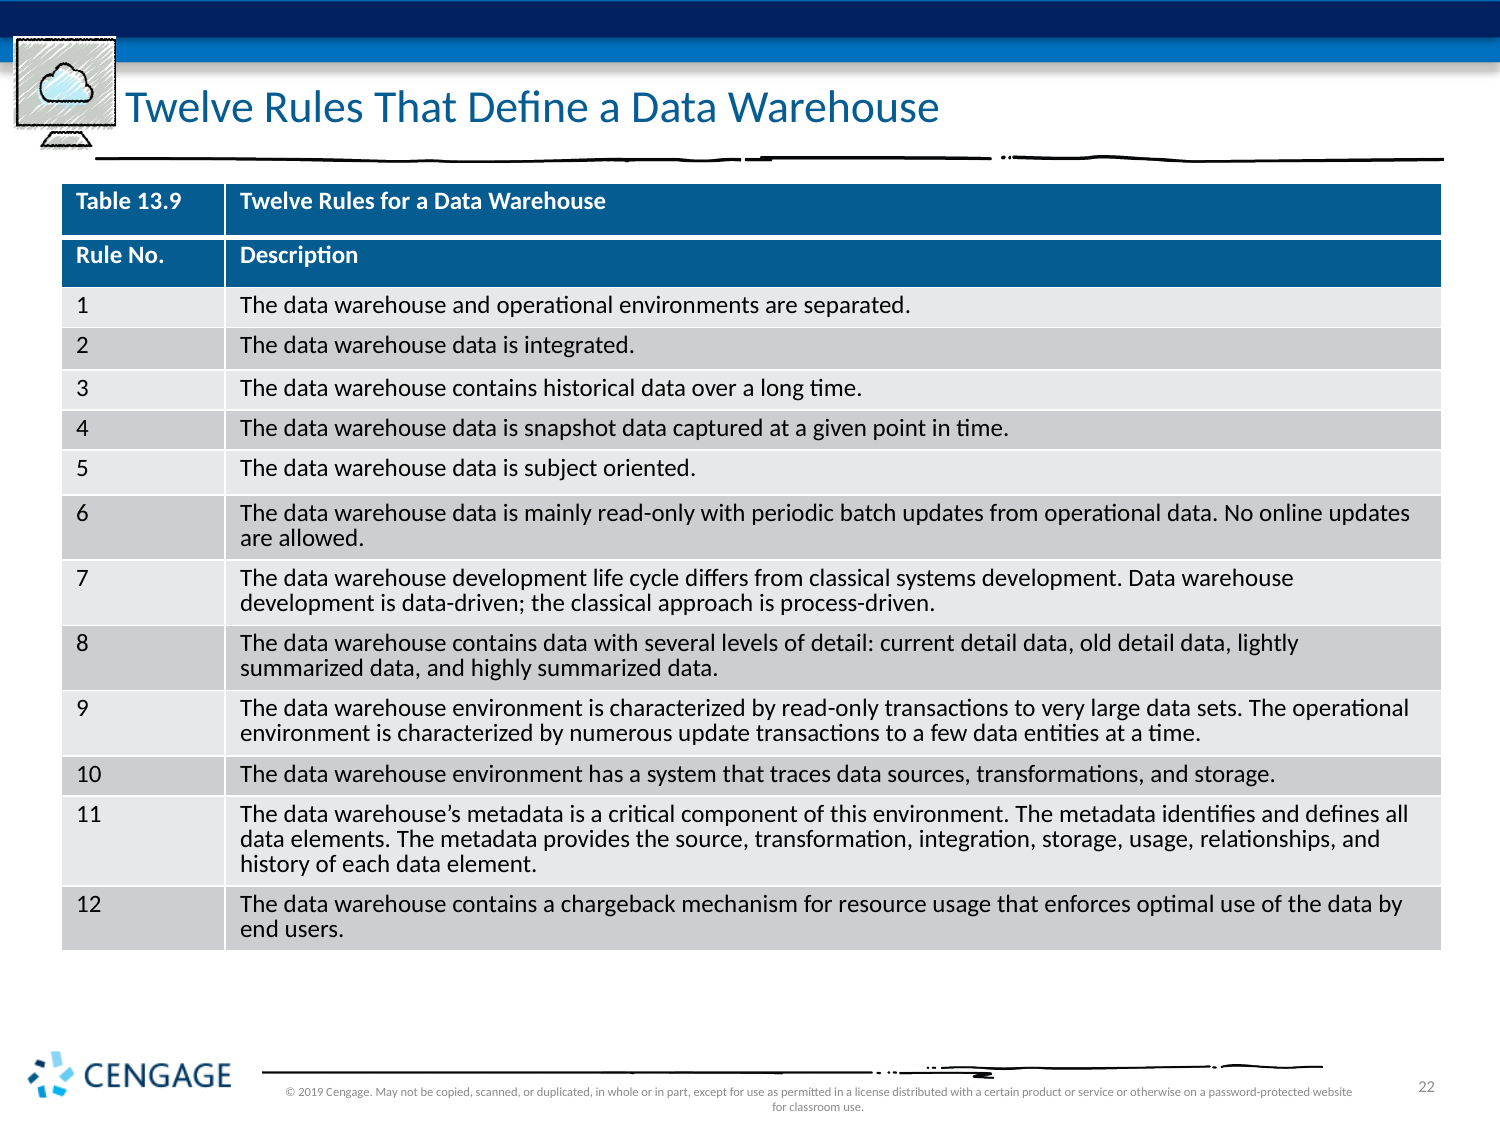

# Twelve Rules That Define a Data Warehouse
| Table 13.9 | Twelve Rules for a Data Warehouse |
| --- | --- |
| Rule No. | Description |
| 1 | The data warehouse and operational environments are separated. |
| 2 | The data warehouse data is integrated. |
| 3 | The data warehouse contains historical data over a long time. |
| 4 | The data warehouse data is snapshot data captured at a given point in time. |
| 5 | The data warehouse data is subject oriented. |
| 6 | The data warehouse data is mainly read-only with periodic batch updates from operational data. No online updates are allowed. |
| 7 | The data warehouse development life cycle differs from classical systems development. Data warehouse development is data-driven; the classical approach is process-driven. |
| 8 | The data warehouse contains data with several levels of detail: current detail data, old detail data, lightly summarized data, and highly summarized data. |
| 9 | The data warehouse environment is characterized by read-only transactions to very large data sets. The operational environment is characterized by numerous update transactions to a few data entities at a time. |
| 10 | The data warehouse environment has a system that traces data sources, transformations, and storage. |
| 11 | The data warehouse’s metadata is a critical component of this environment. The metadata identifies and defines all data elements. The metadata provides the source, transformation, integration, storage, usage, relationships, and history of each data element. |
| 12 | The data warehouse contains a chargeback mechanism for resource usage that enforces optimal use of the data by end users. |
© 2019 Cengage. May not be copied, scanned, or duplicated, in whole or in part, except for use as permitted in a license distributed with a certain product or service or otherwise on a password-protected website for classroom use.